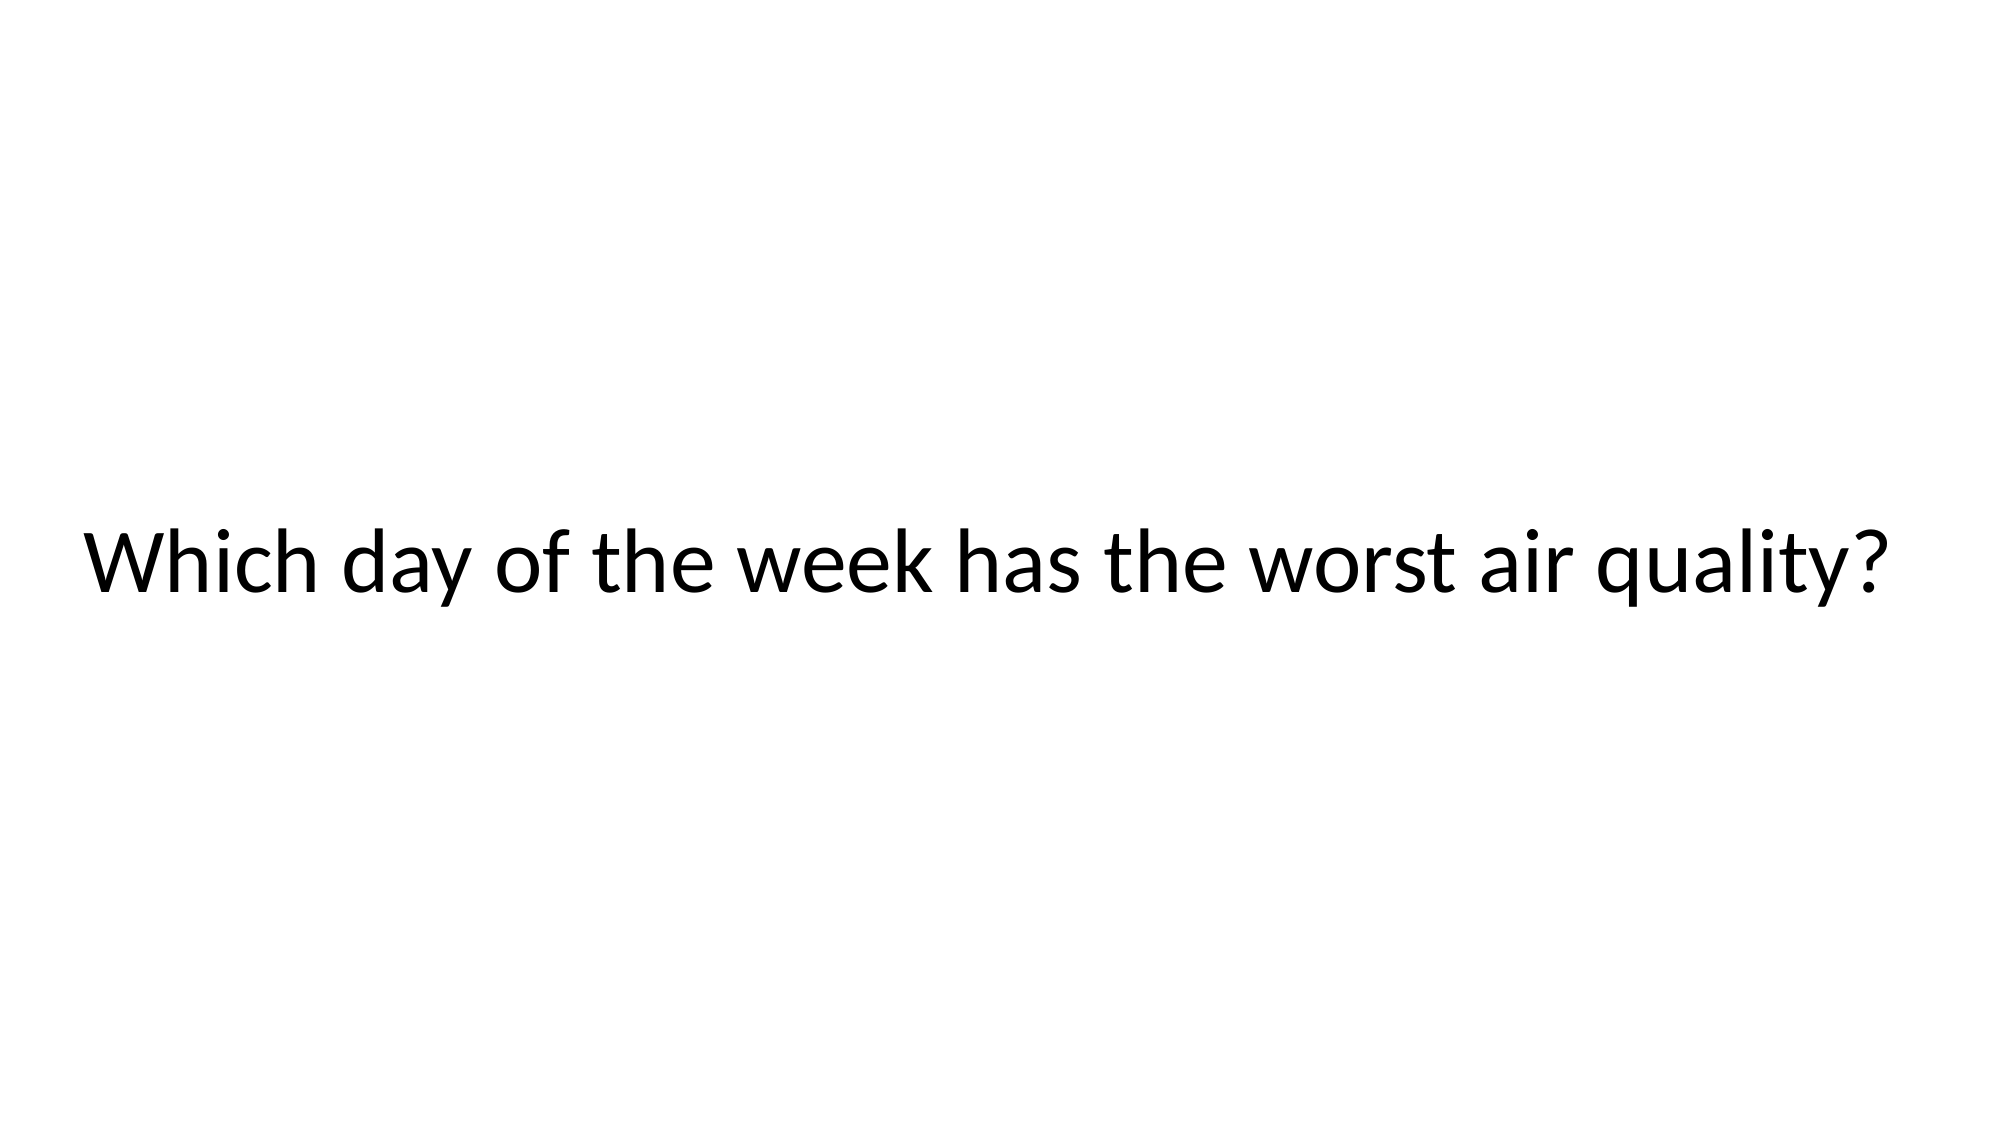

# Which day of the week has the worst air quality?